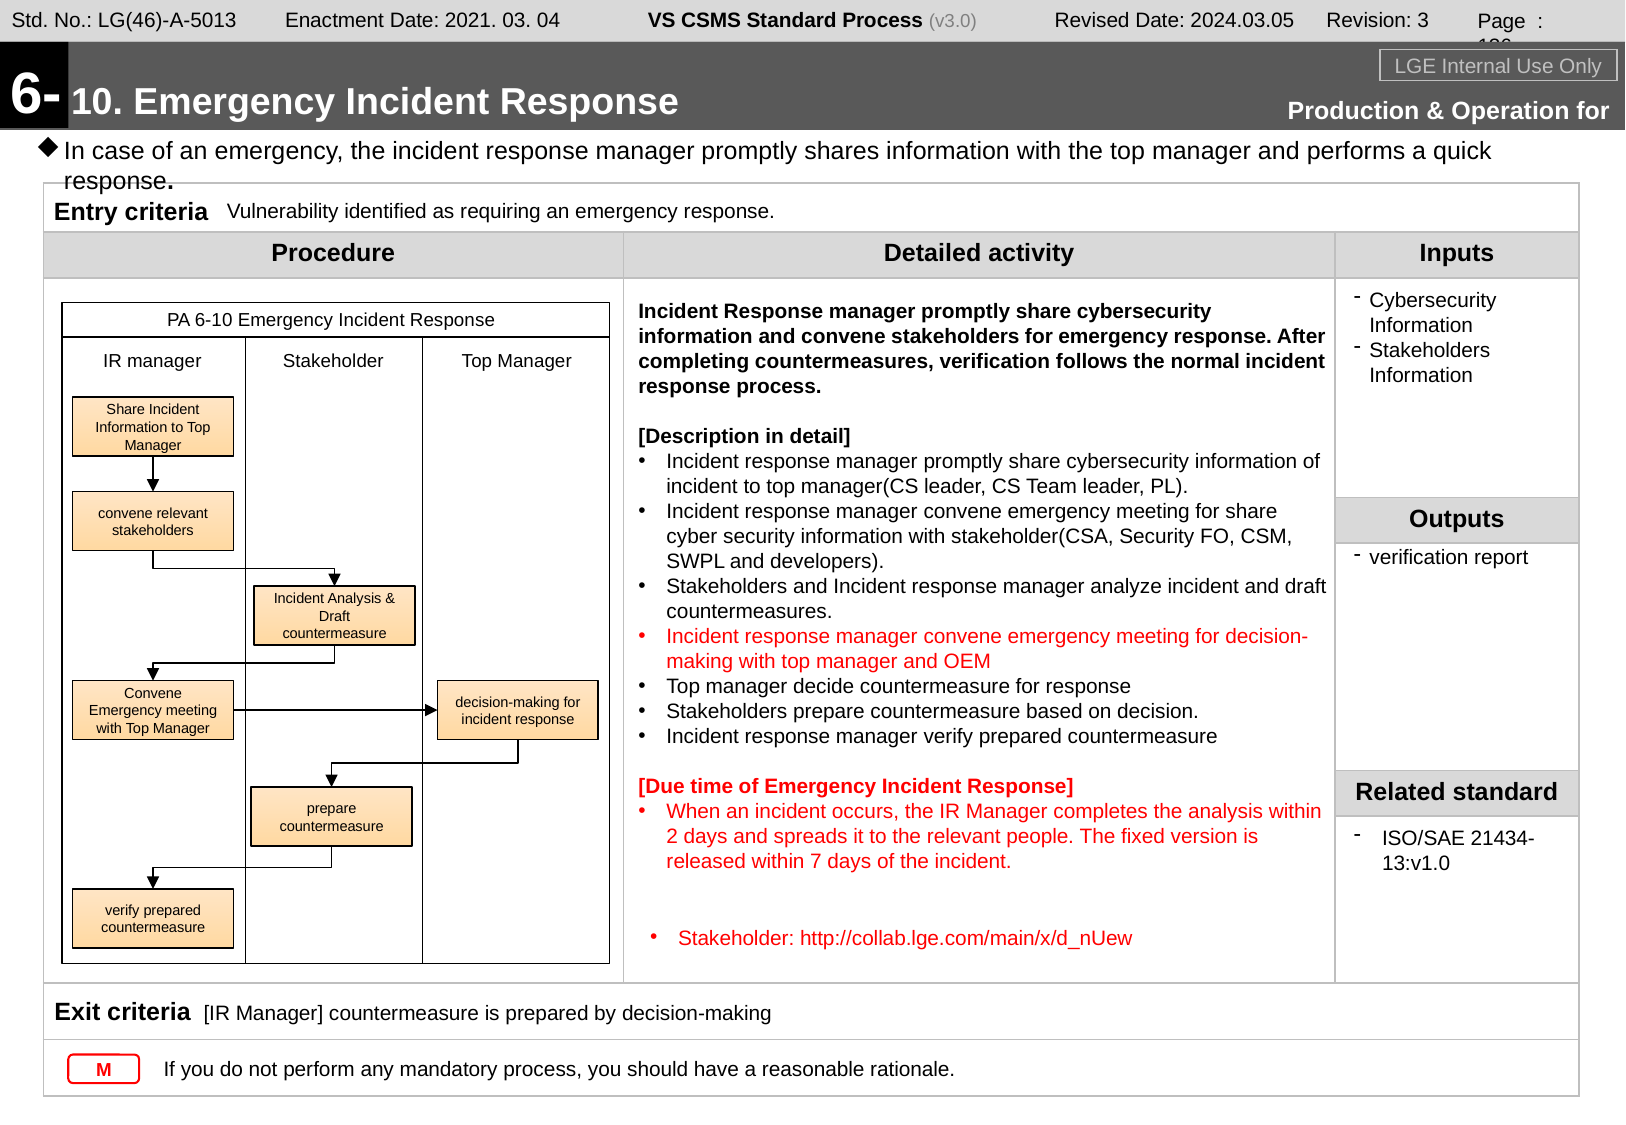

Page  :  136
6-
#
m
10. Emergency Incident Response
LGE Internal Use Only
Production & Operation for Cybersecurity
In case of an emergency, the incident response manager promptly shares information with the top manager and performs a quick response.
Vulnerability identified as requiring an emergency response.
Cybersecurity Information
Stakeholders Information
Incident Response manager promptly share cybersecurity information and convene stakeholders for emergency response. After completing countermeasures, verification follows the normal incident response process.

[Description in detail]
Incident response manager promptly share cybersecurity information of incident to top manager(CS leader, CS Team leader, PL).
Incident response manager convene emergency meeting for share cyber security information with stakeholder(CSA, Security FO, CSM, SWPL and developers).
Stakeholders and Incident response manager analyze incident and draft countermeasures.
Incident response manager convene emergency meeting for decision-making with top manager and OEM
Top manager decide countermeasure for response
Stakeholders prepare countermeasure based on decision.
Incident response manager verify prepared countermeasure

[Due time of Emergency Incident Response]
When an incident occurs, the IR Manager completes the analysis within 2 days and spreads it to the relevant people. The fixed version is released within 7 days of the incident.

PA 6-10 Emergency Incident Response

IR manager
Stakeholder
Top Manager
Share Incident Information to Top Manager
convene relevant stakeholders
verification report
Incident Analysis & Draft countermeasure
Convene Emergency meeting with Top Manager
decision-making for incident response
prepare countermeasure
ISO/SAE 21434-13:v1.0

verify prepared countermeasure
Stakeholder: http://collab.lge.com/main/x/d_nUew
[IR Manager] countermeasure is prepared by decision-making
If you do not perform any mandatory process, you should have a reasonable rationale.
M